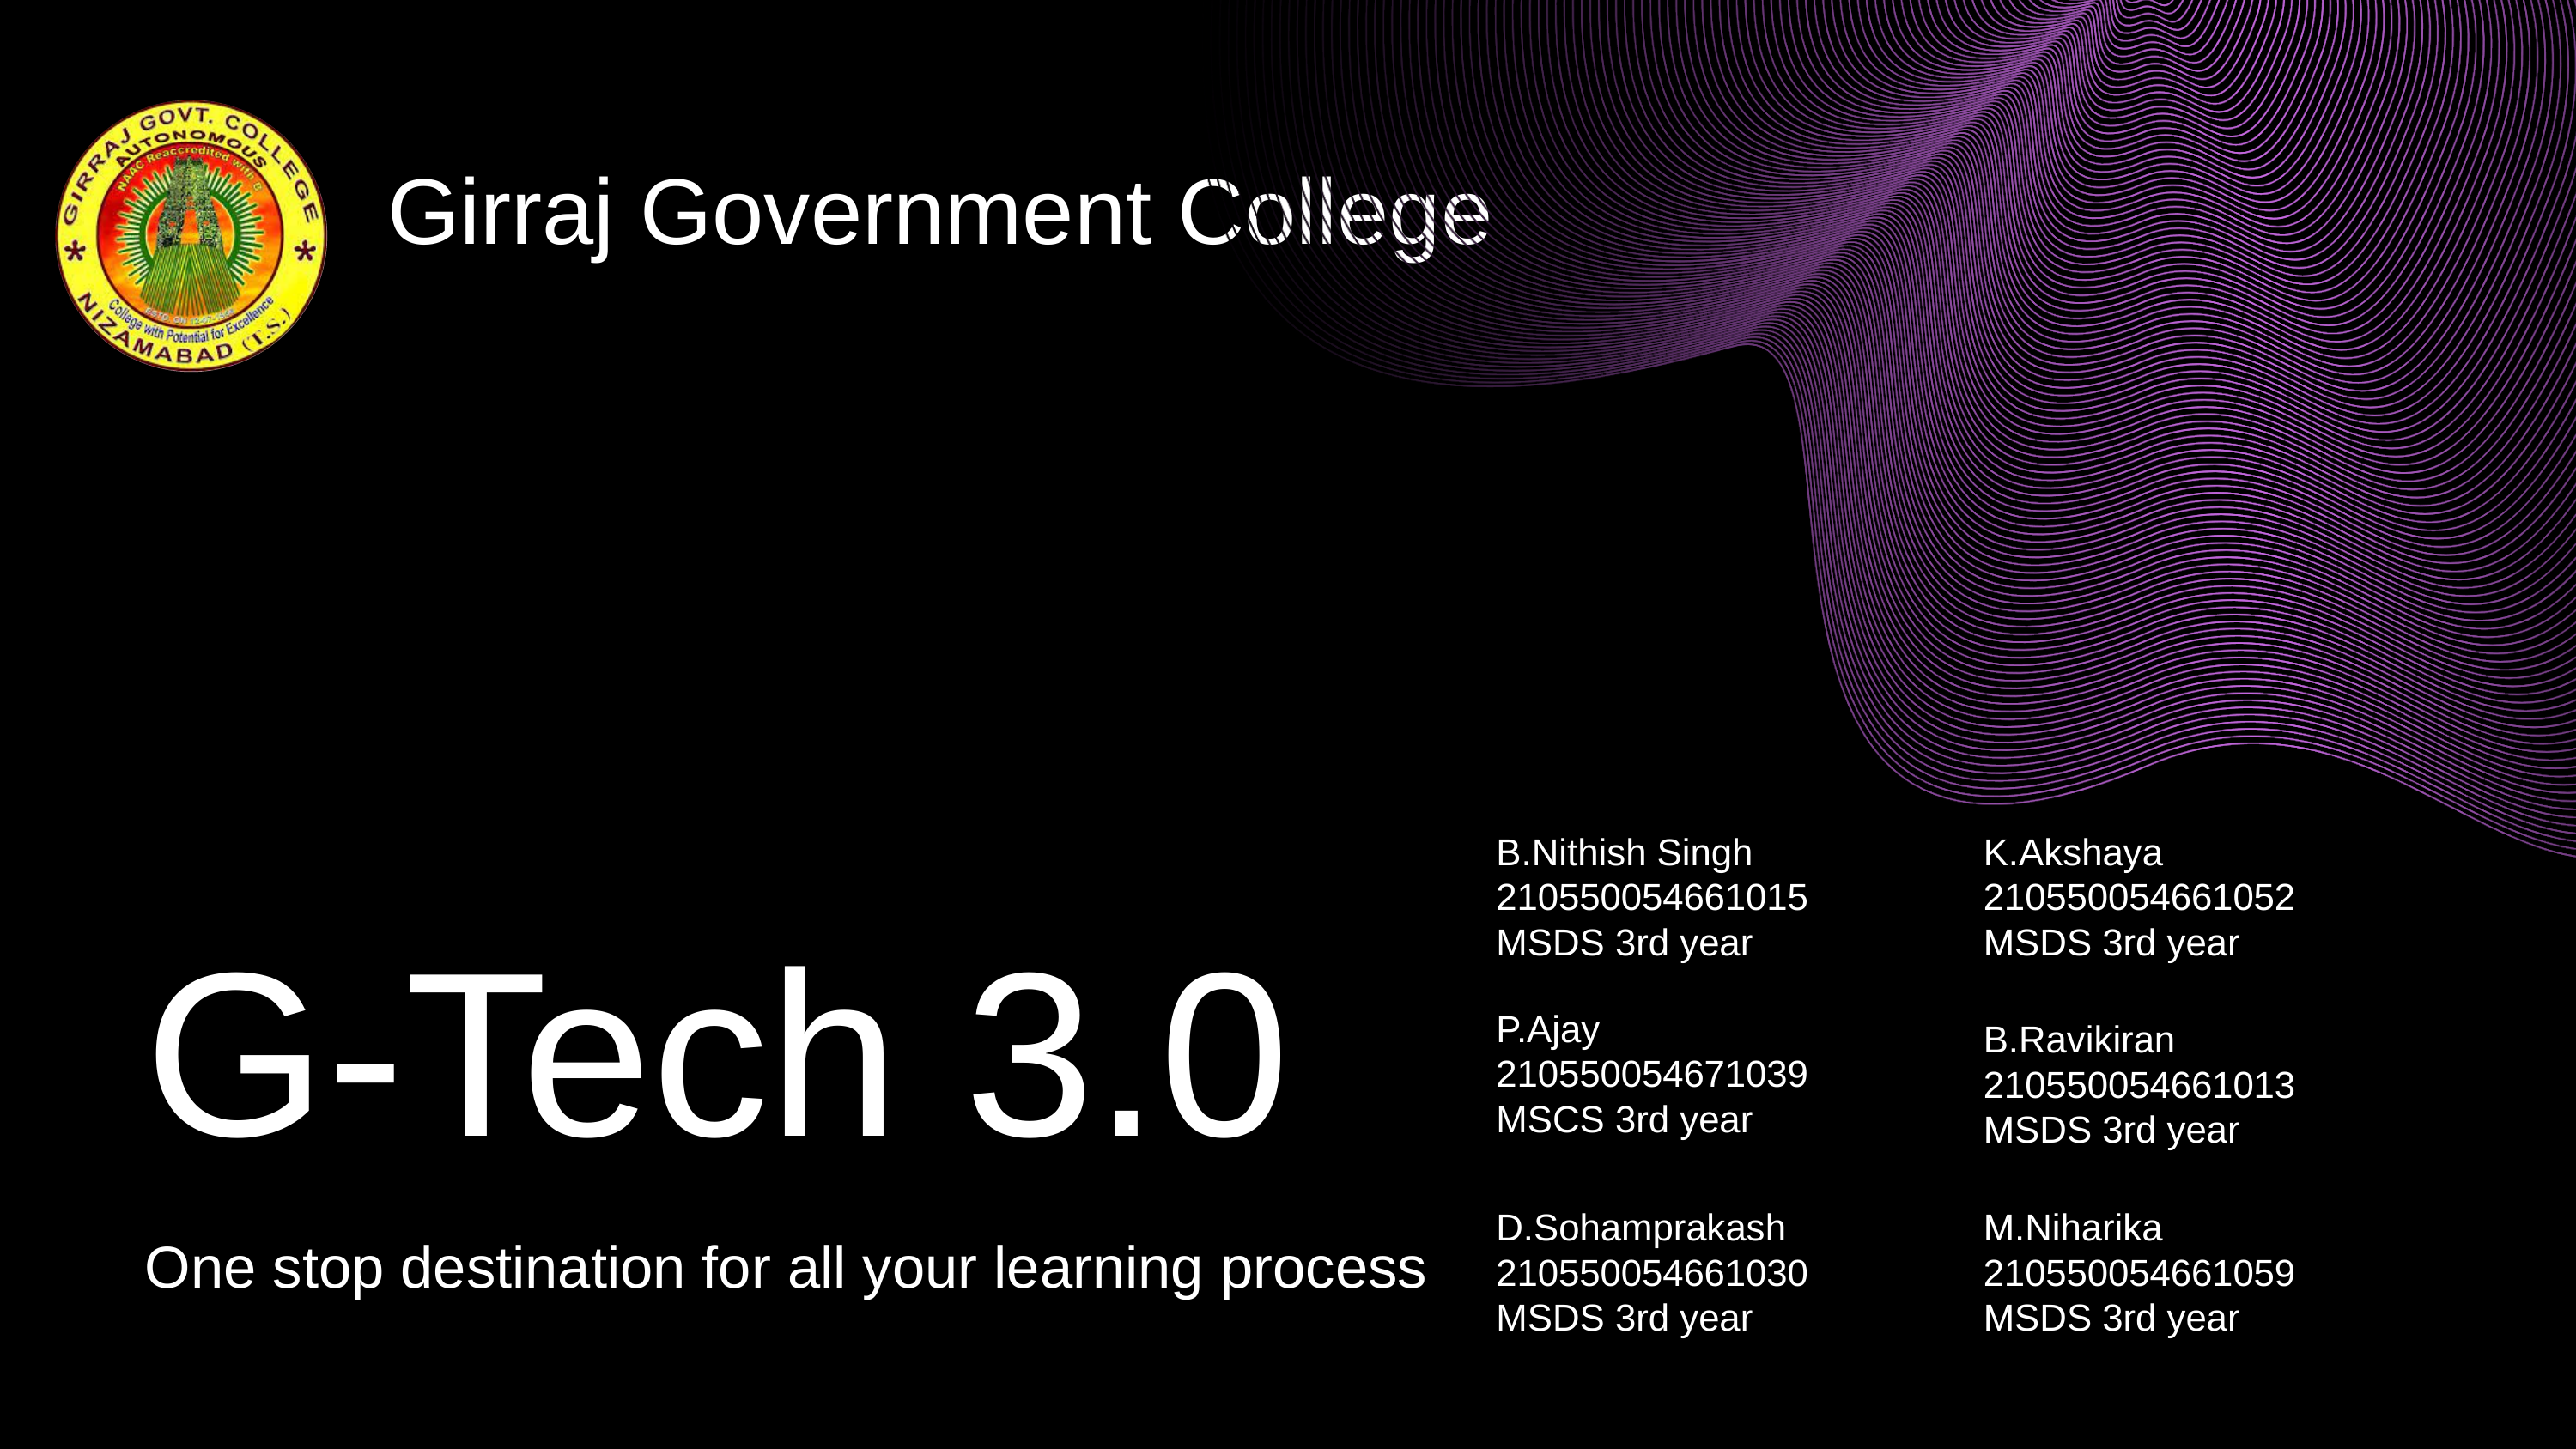

Girraj Government College
B.Nithish Singh
210550054661015
MSDS 3rd year

K.Akshaya
210550054661052
MSDS 3rd year
G-Tech 3.0
P.Ajay
210550054671039
MSCS 3rd year

B.Ravikiran
210550054661013
MSDS 3rd year
D.Sohamprakash
210550054661030
MSDS 3rd year

M.Niharika
210550054661059
MSDS 3rd year

One stop destination for all your learning process